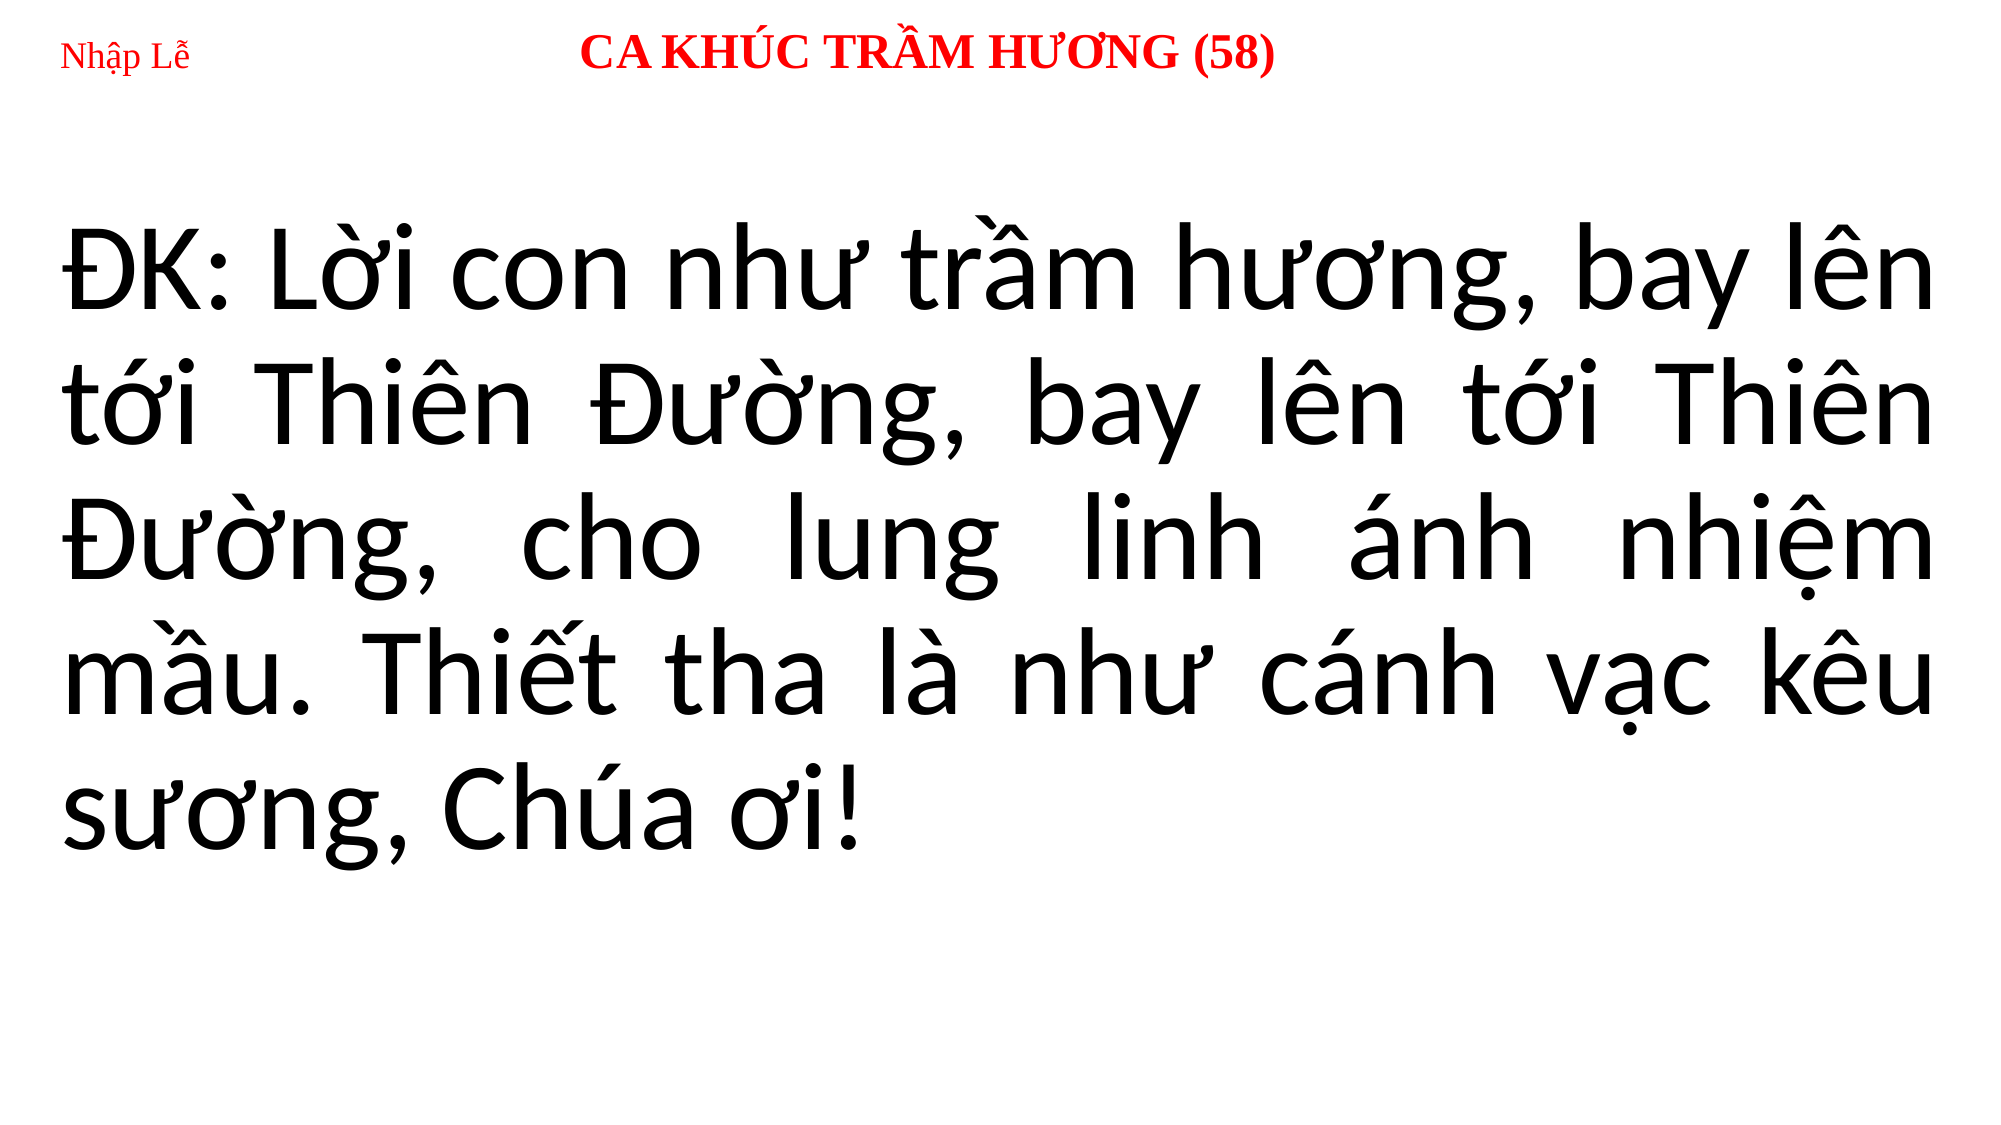

# Nhập Lễ                                         CA KHÚC TRẦM HƯƠNG (58)
ĐK: Lời con như trầm hương, bay lên tới Thiên Đường, bay lên tới Thiên Đường, cho lung linh ánh nhiệm mầu. Thiết tha là như cánh vạc kêu sương, Chúa ơi!